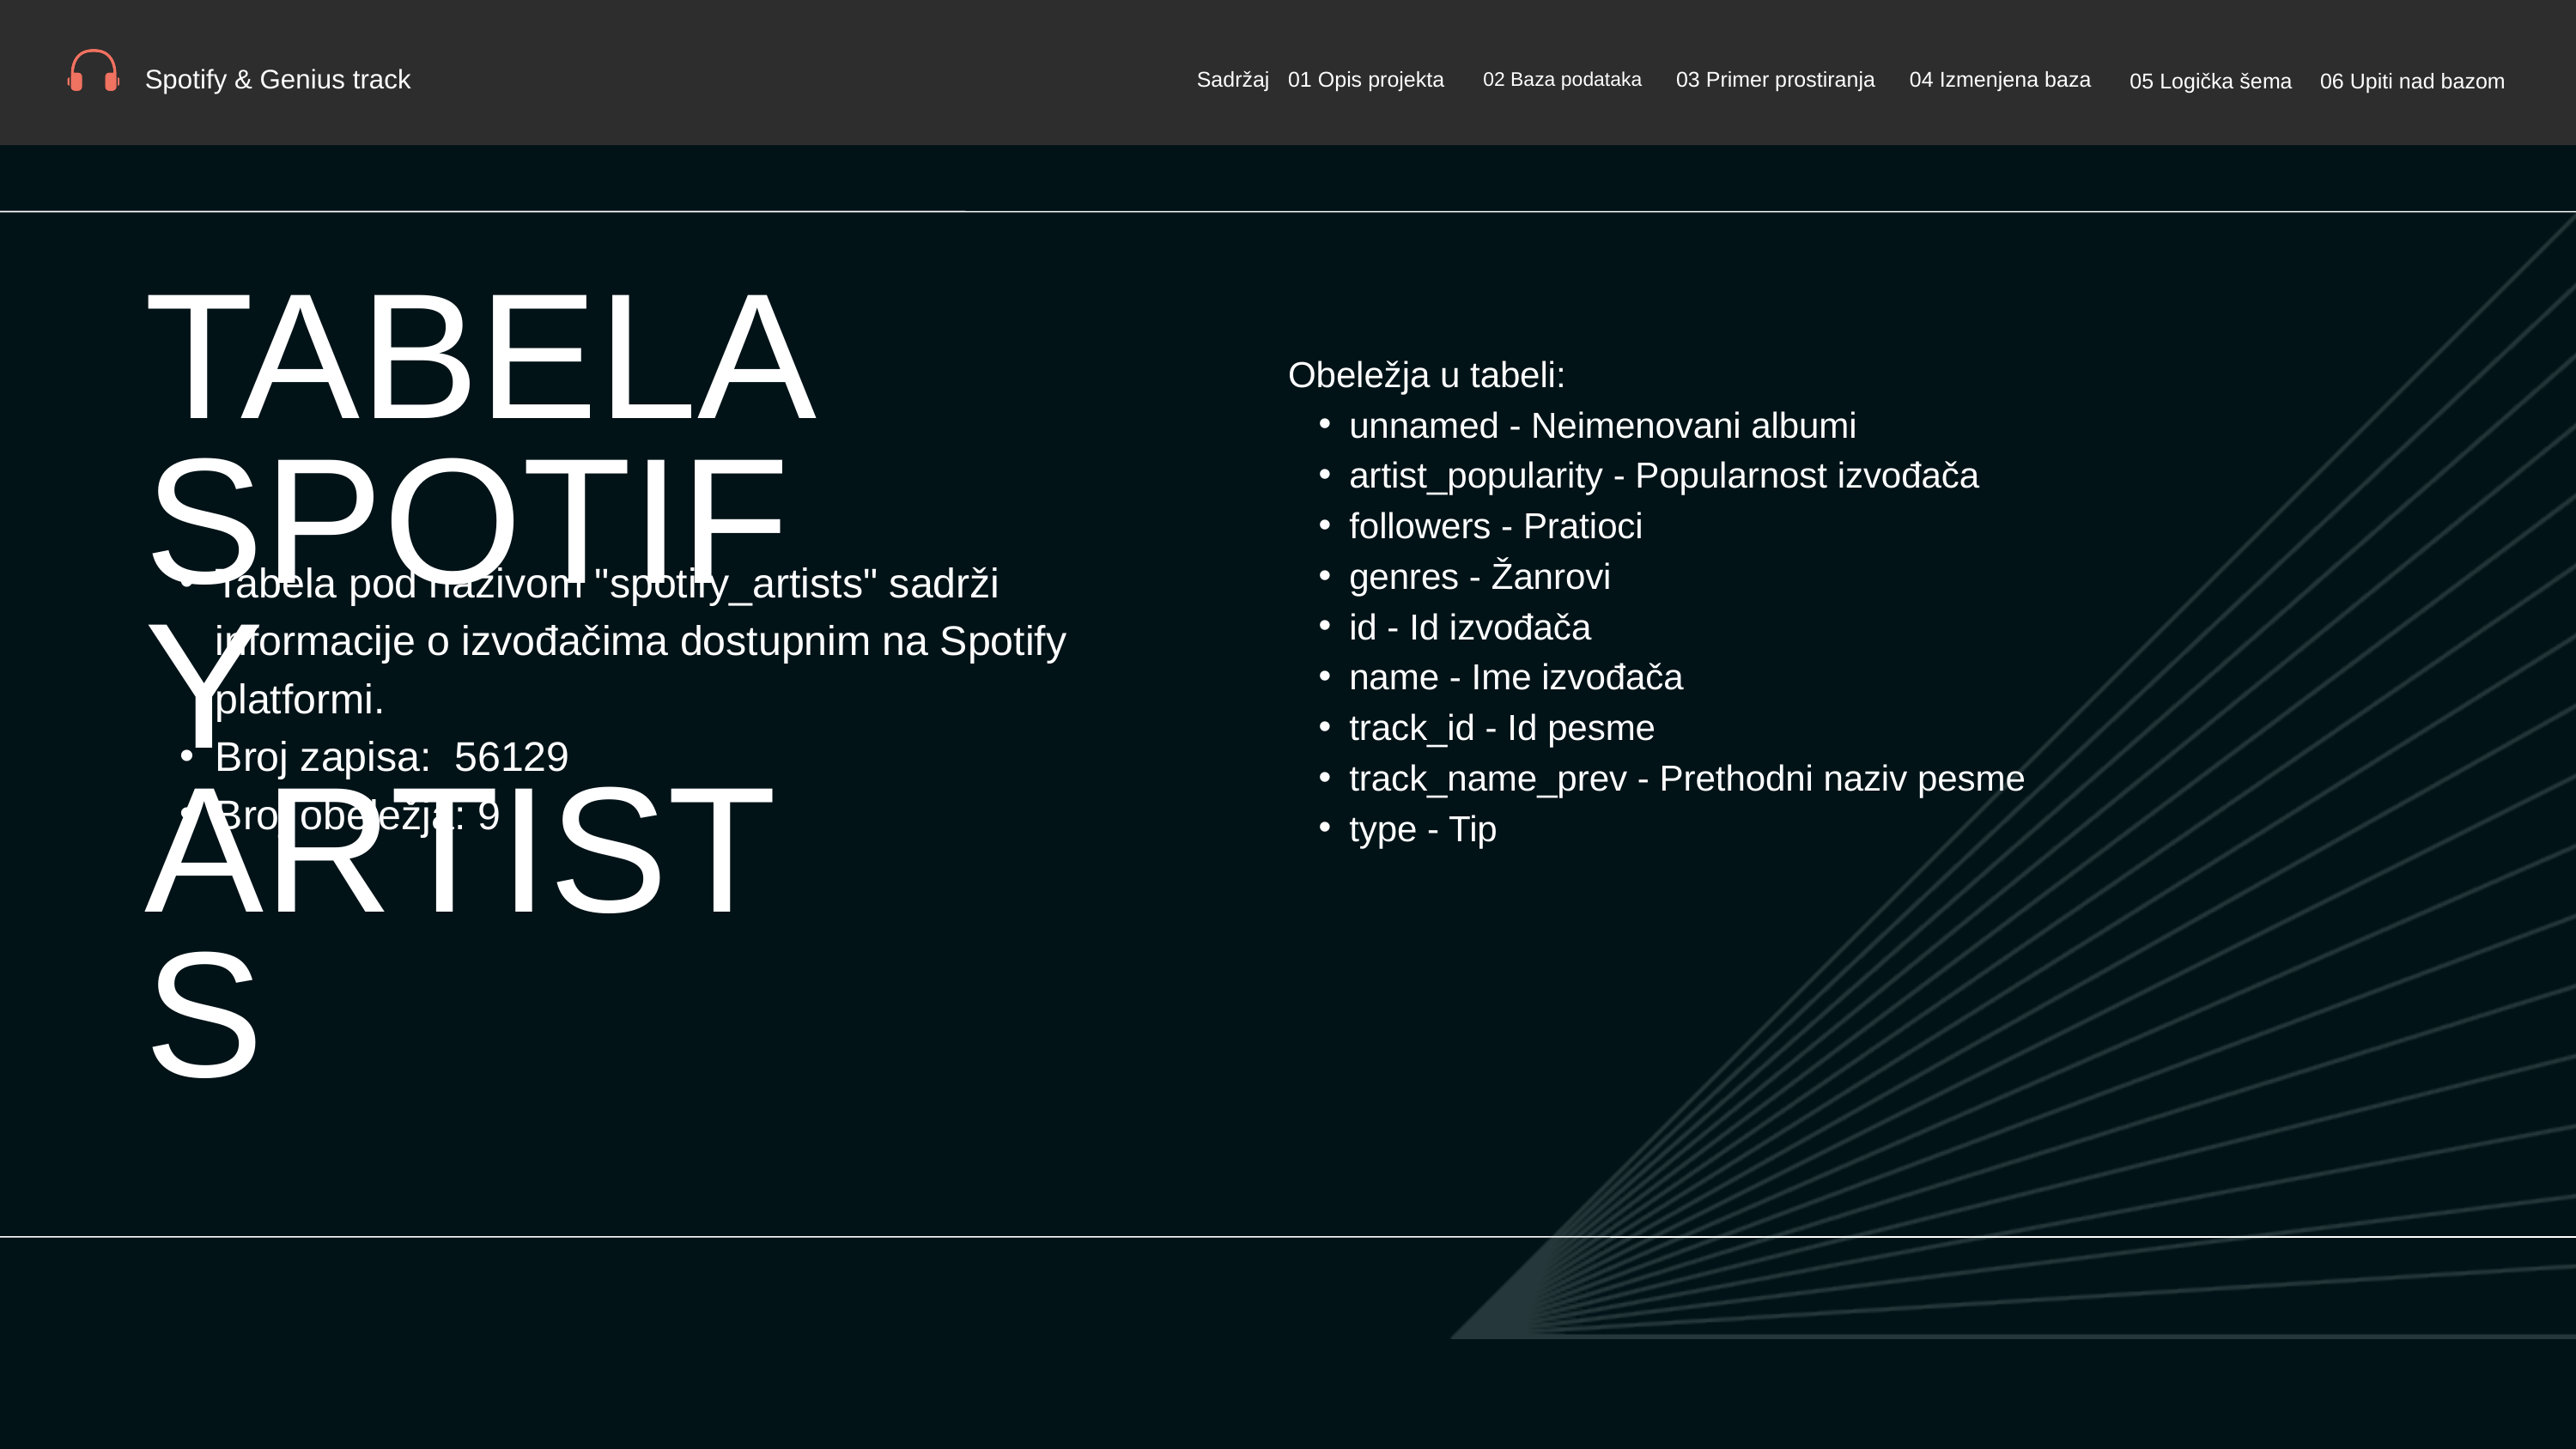

Spotify & Genius track
Sadržaj
01 Opis projekta
03 Primer prostiranja
04 Izmenjena baza
02 Baza podataka
05 Logička šema
06 Upiti nad bazom

TABELA SPOTIFY ARTISTS
Obeležja u tabeli:
unnamed - Neimenovani albumi
artist_popularity - Popularnost izvođača
followers - Pratioci
genres - Žanrovi
id - Id izvođača
name - Ime izvođača
track_id - Id pesme
track_name_prev - Prethodni naziv pesme
type - Tip

Tabela pod nazivom "spotify_artists" sadrži informacije o izvođačima dostupnim na Spotify platformi.
Broj zapisa:  56129
Broj obeležja: 9